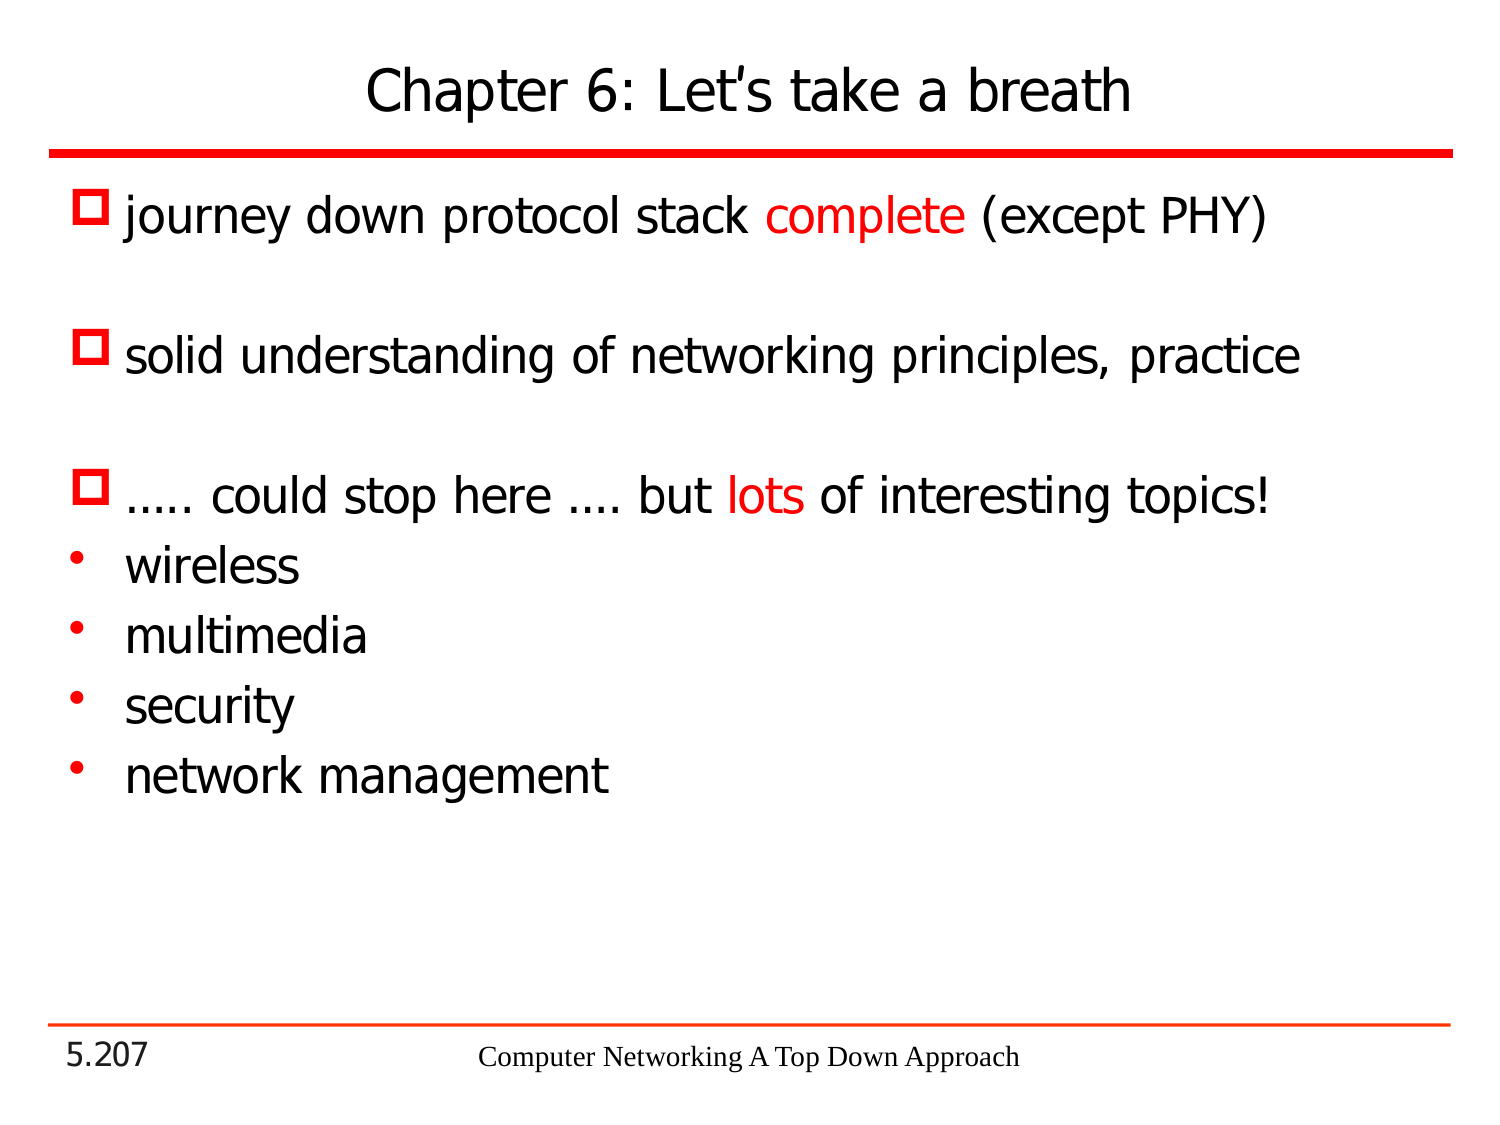

# Chapter 6: Let’s take a breath
journey down protocol stack complete (except PHY)

solid understanding of networking principles, practice

….. could stop here …. but lots of interesting topics!
wireless
multimedia
security
network management